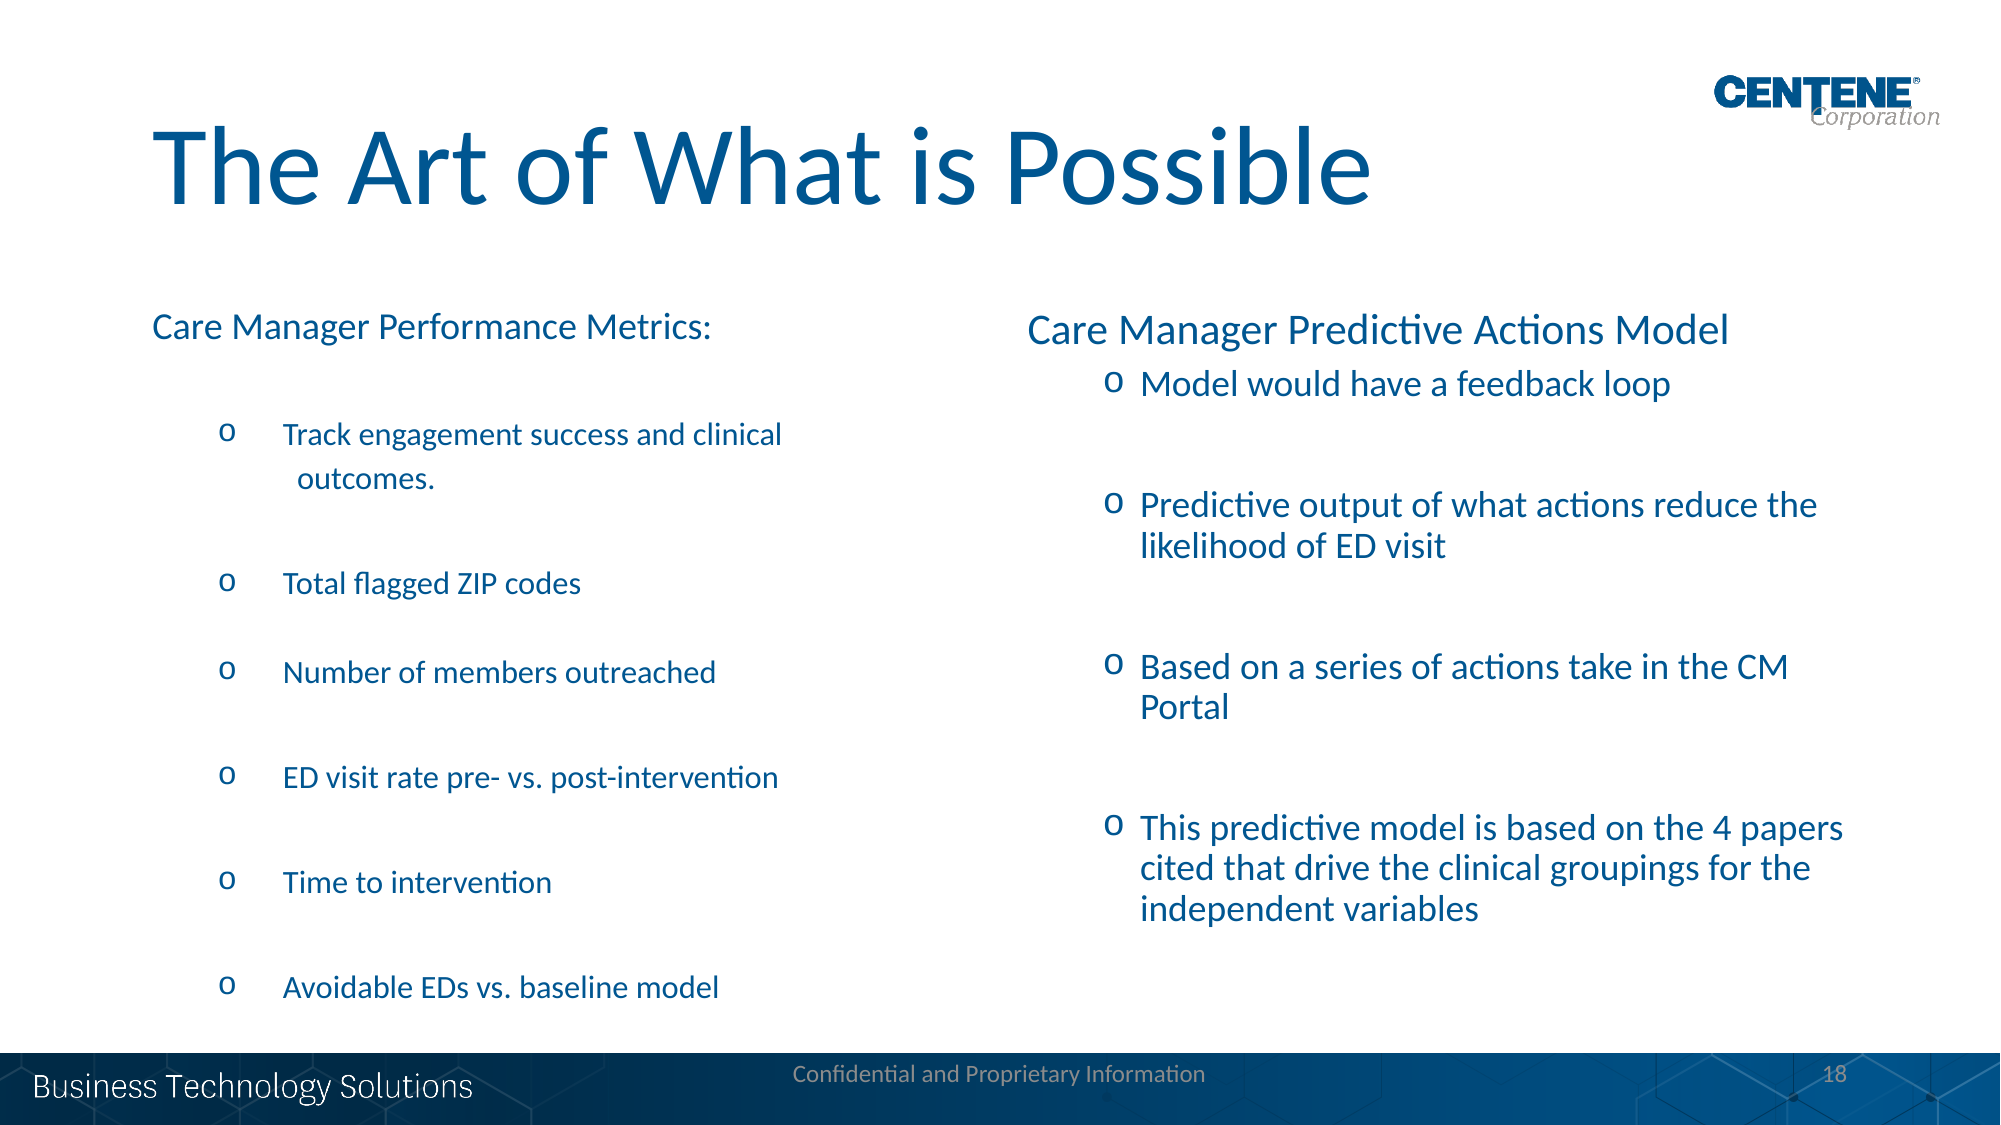

# The Art of What is Possible
Care Manager Performance Metrics:

Track engagement success and clinical
    outcomes.

Total flagged ZIP codes

Number of members outreached

ED visit rate pre- vs. post-intervention

Time to intervention

Avoidable EDs vs. baseline model

Care Manager Predictive Actions Model
Model would have a feedback loop

Predictive output of what actions reduce the likelihood of ED visit

Based on a series of actions take in the CM Portal

This predictive model is based on the 4 papers cited that drive the clinical groupings for the independent variables

Confidential and Proprietary Information
18